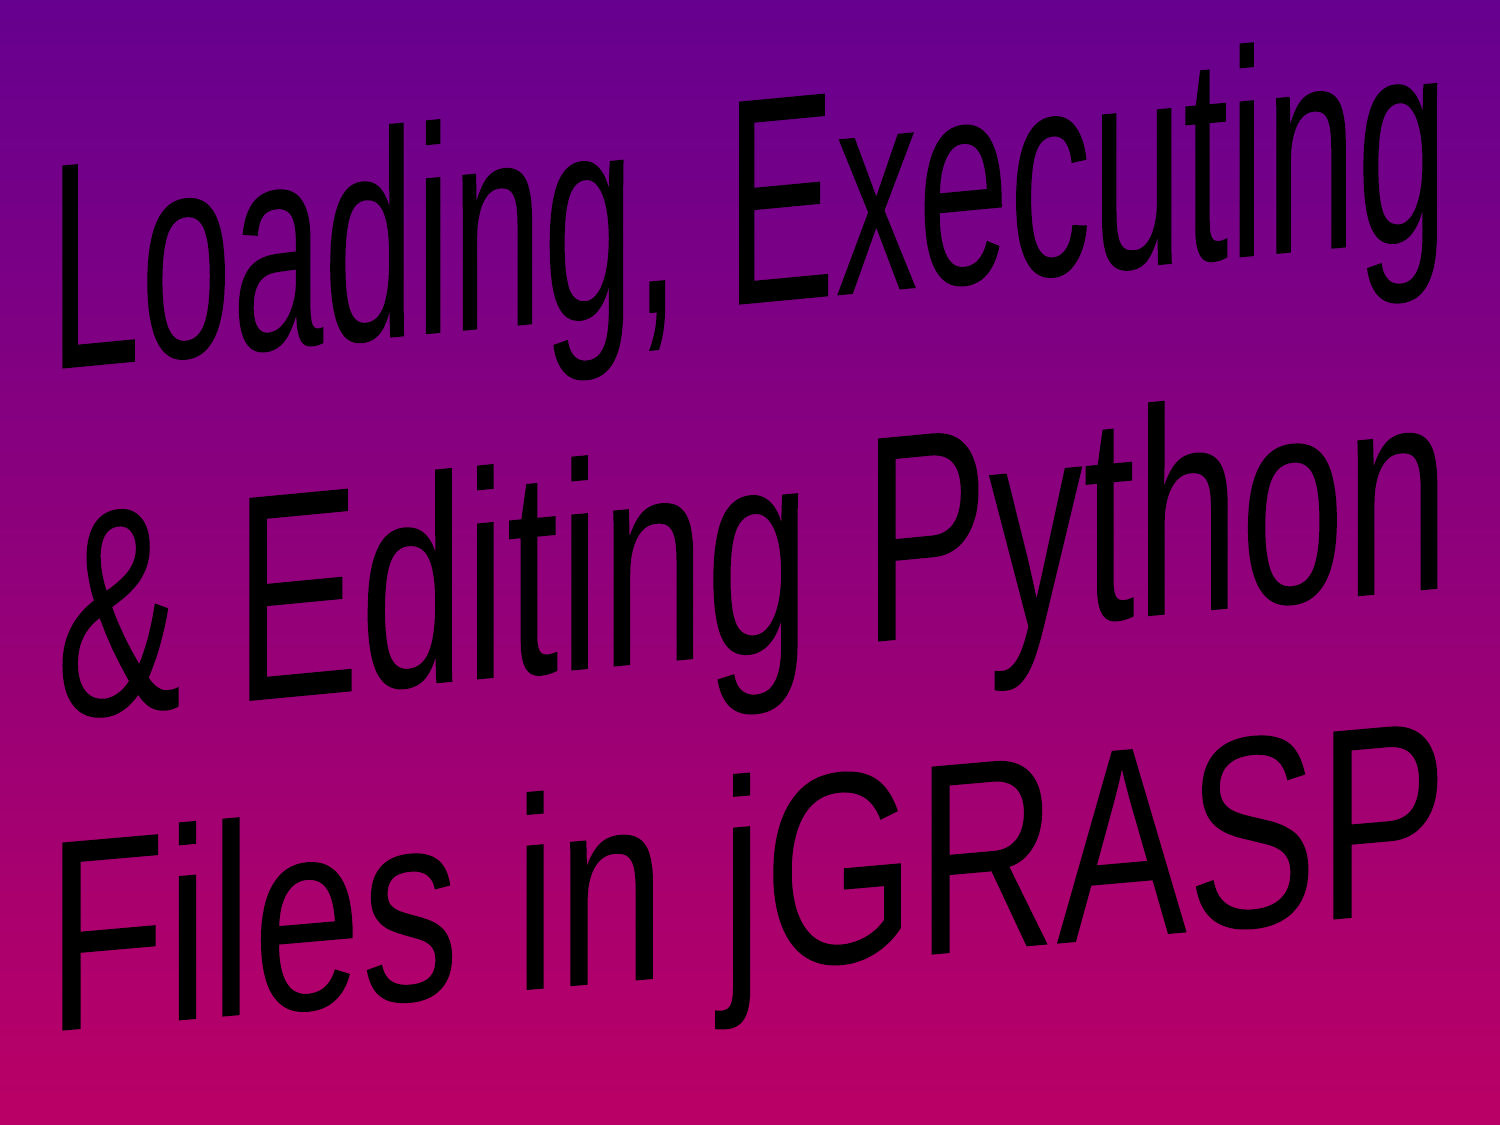

Loading, Executing
& Editing Python
Files in jGRASP